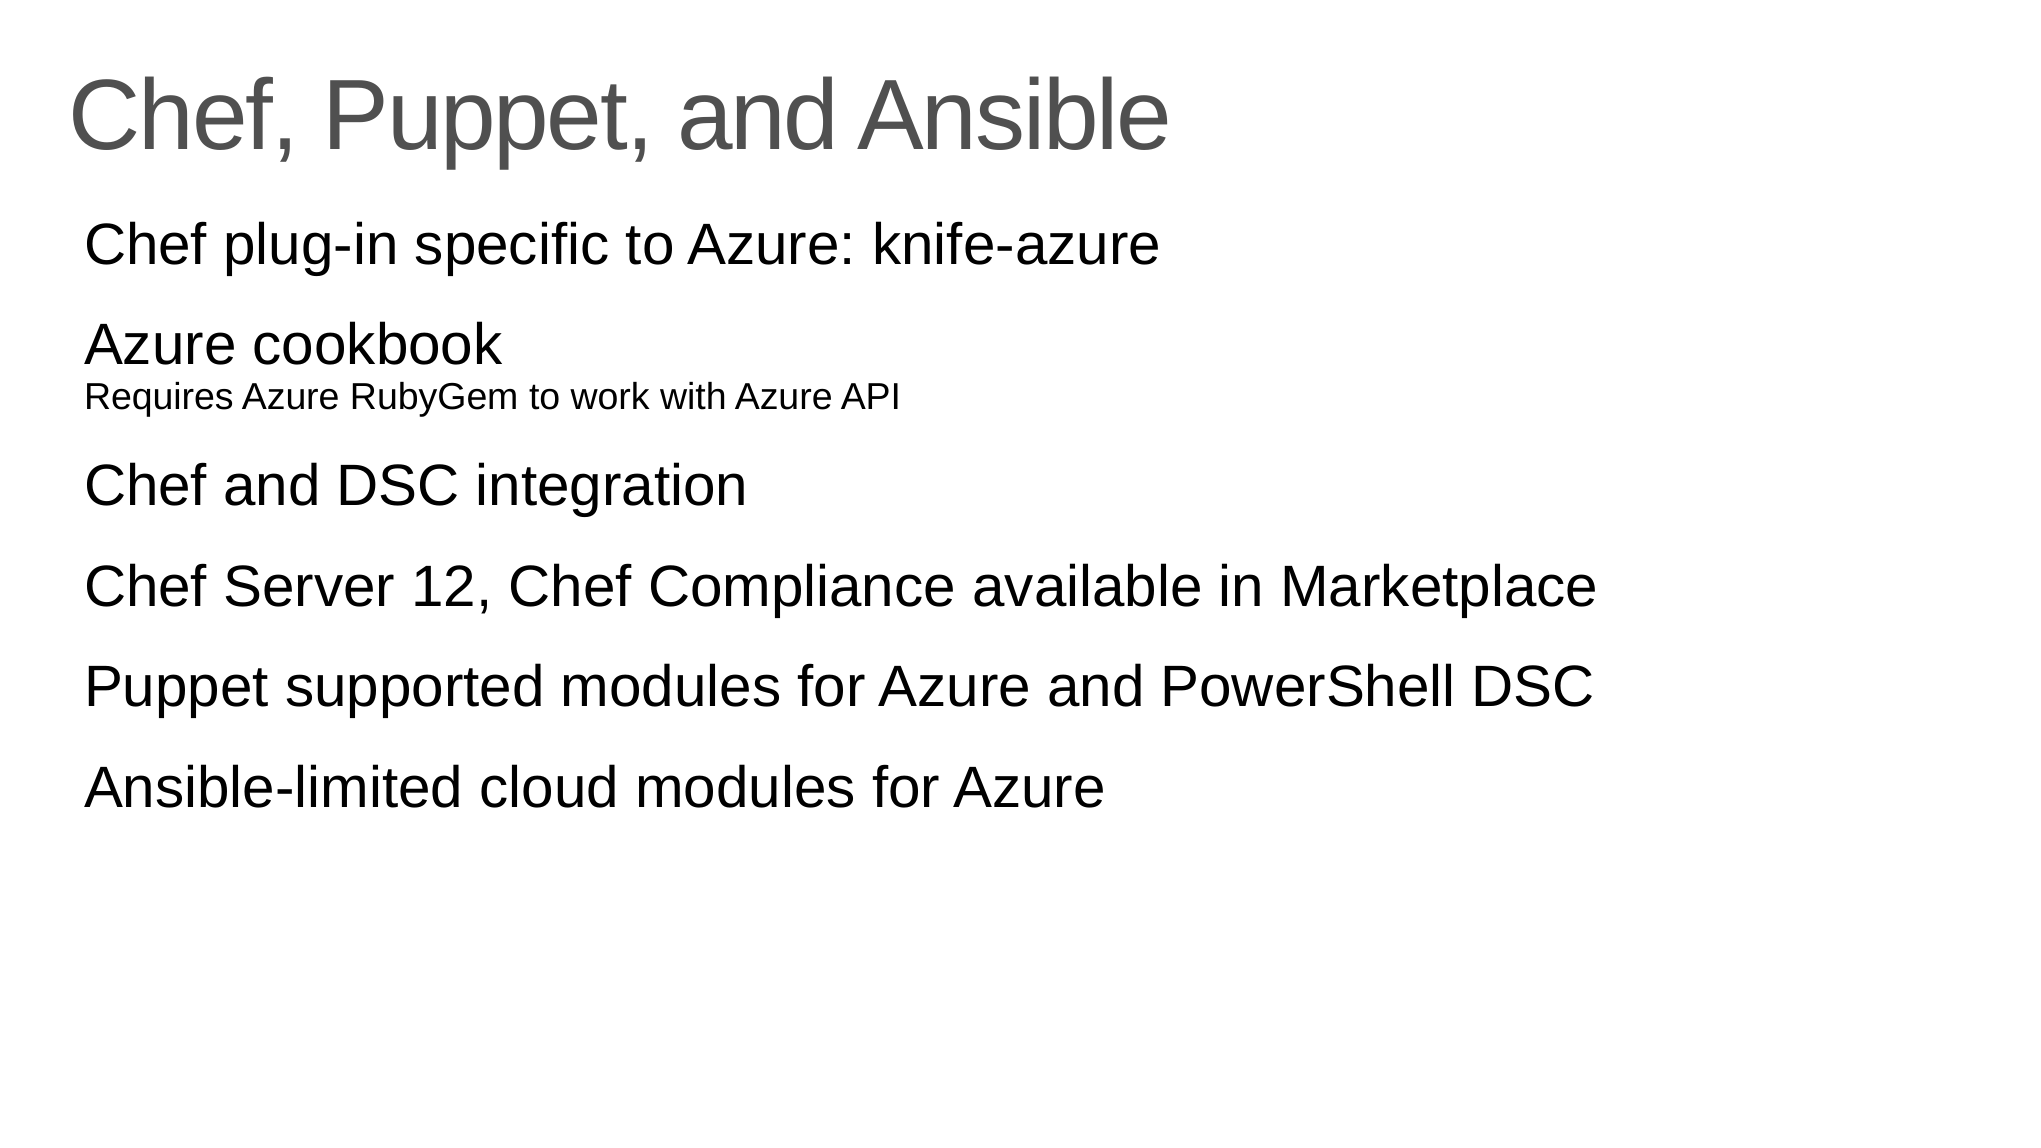

# Chef, Puppet, and Ansible
Chef plug-in specific to Azure: knife-azure
Azure cookbook
Requires Azure RubyGem to work with Azure API
Chef and DSC integration
Chef Server 12, Chef Compliance available in Marketplace
Puppet supported modules for Azure and PowerShell DSC
Ansible-limited cloud modules for Azure